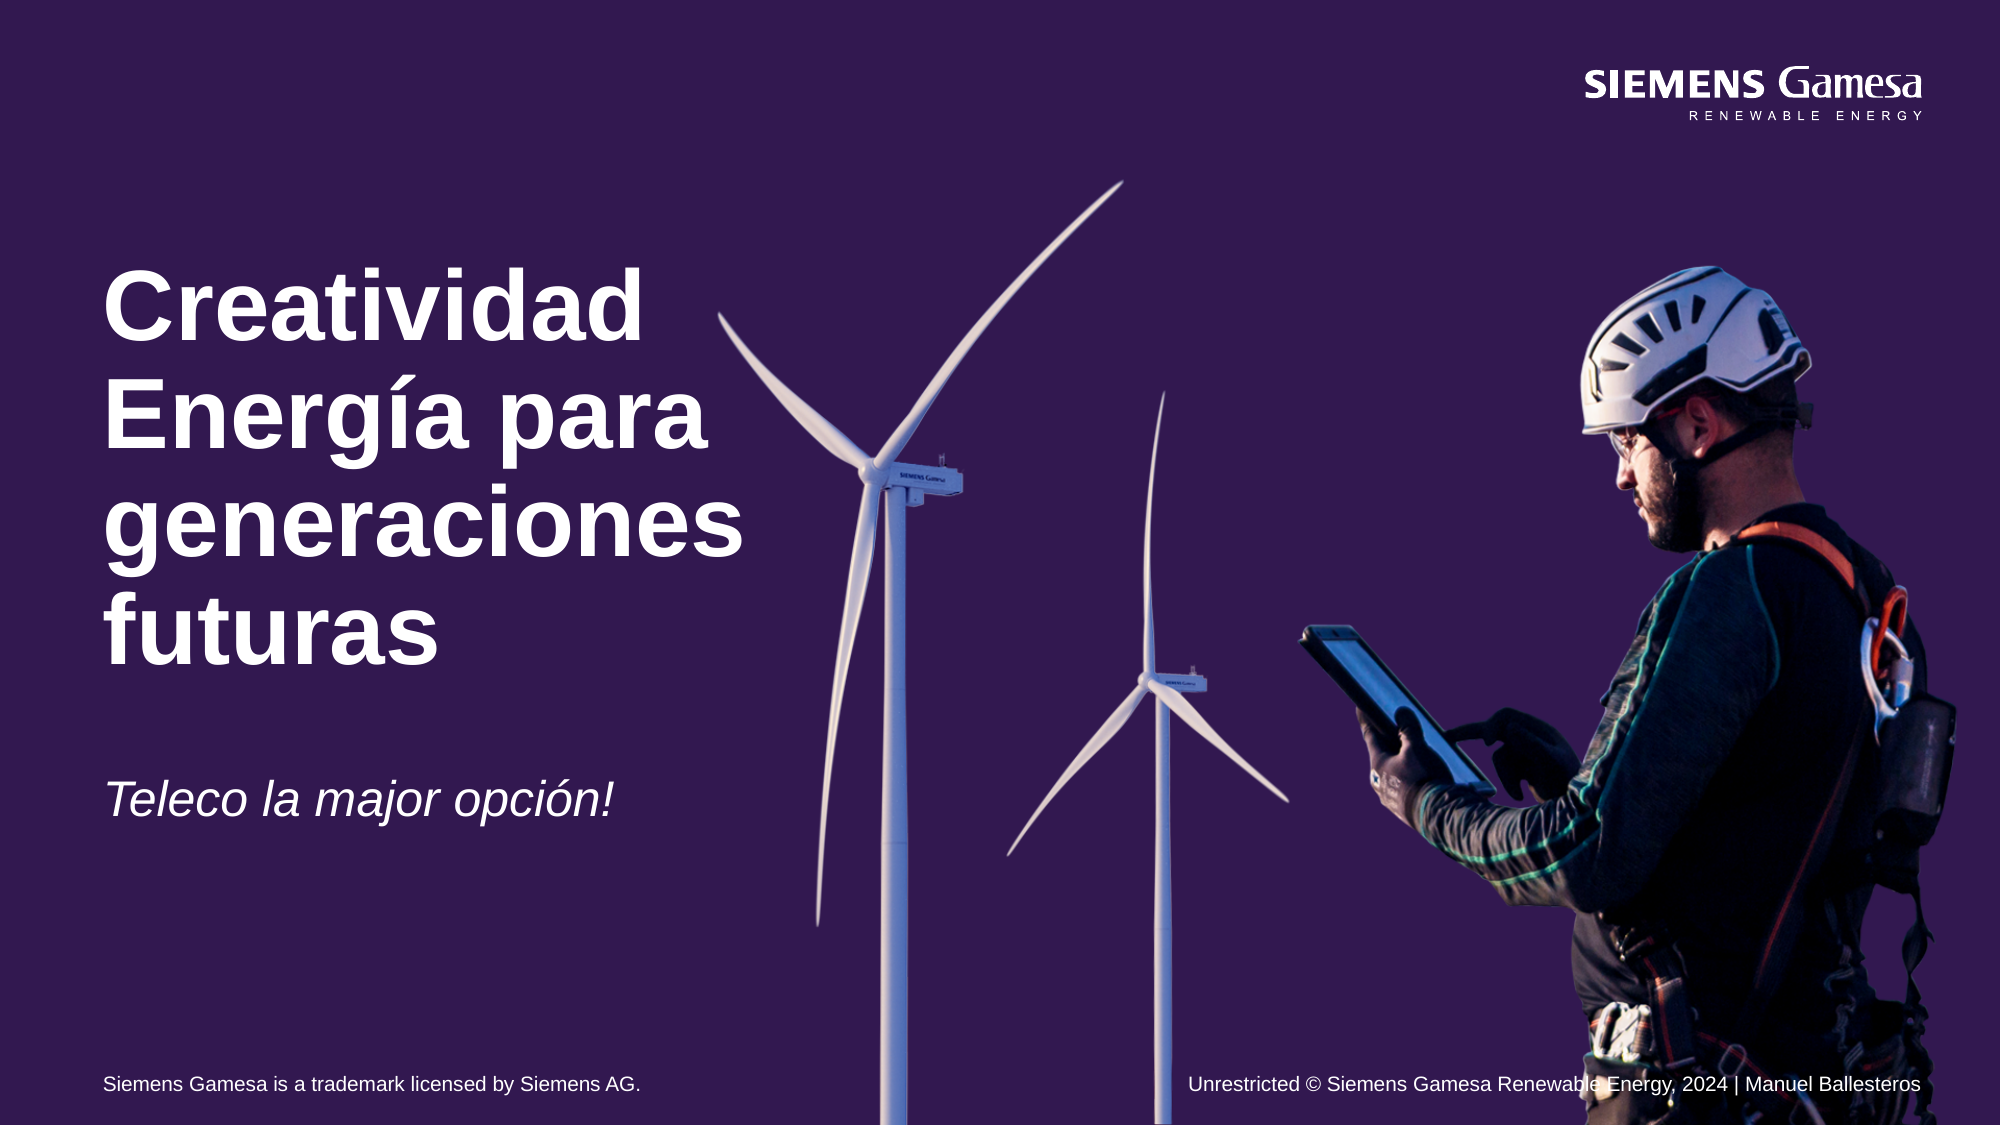

# Creatividad Energía para generaciones futuras
Teleco la major opción!
Siemens Gamesa is a trademark licensed by Siemens AG.
Unrestricted © Siemens Gamesa Renewable Energy, 2024 | Manuel Ballesteros